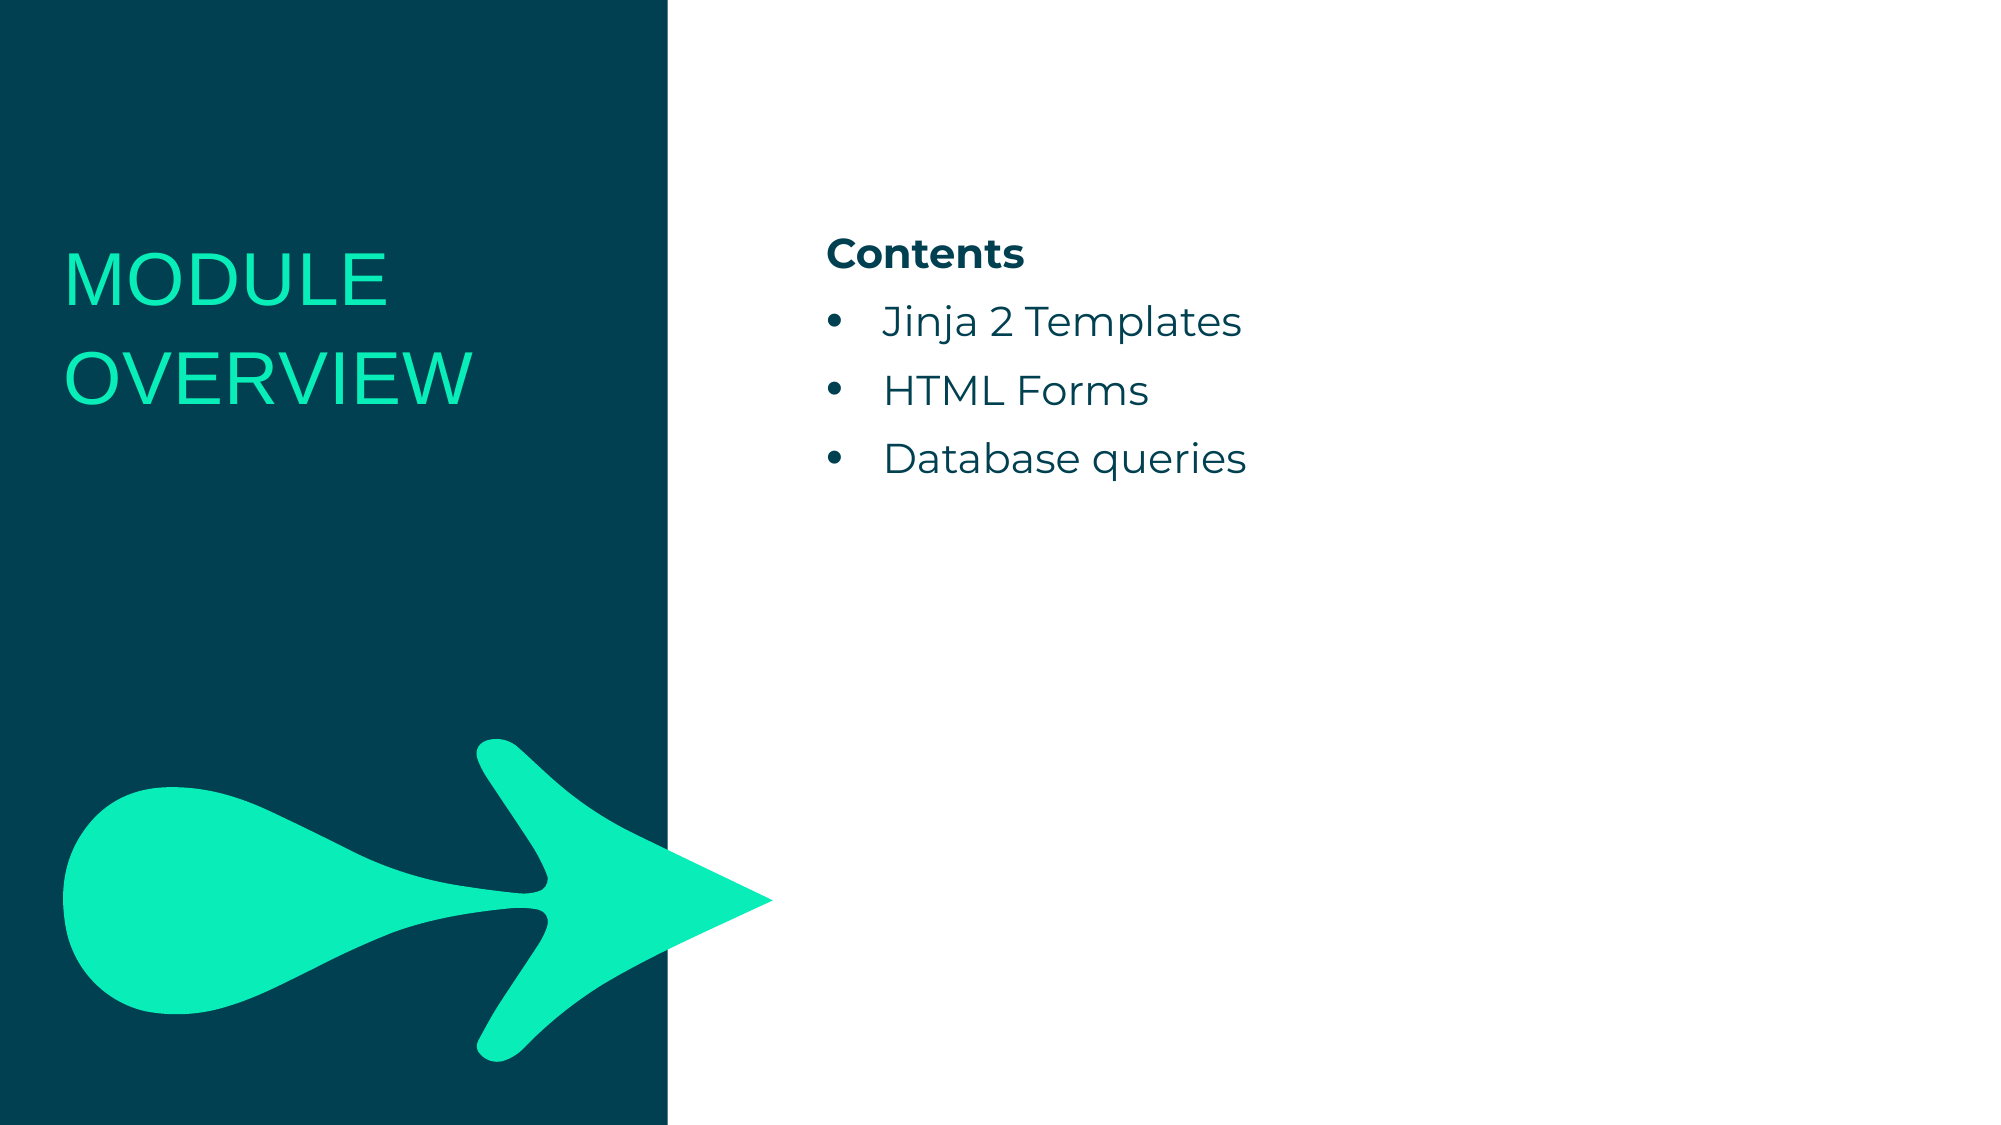

Module Overview
Contents
Jinja 2 Templates
HTML Forms
Database queries